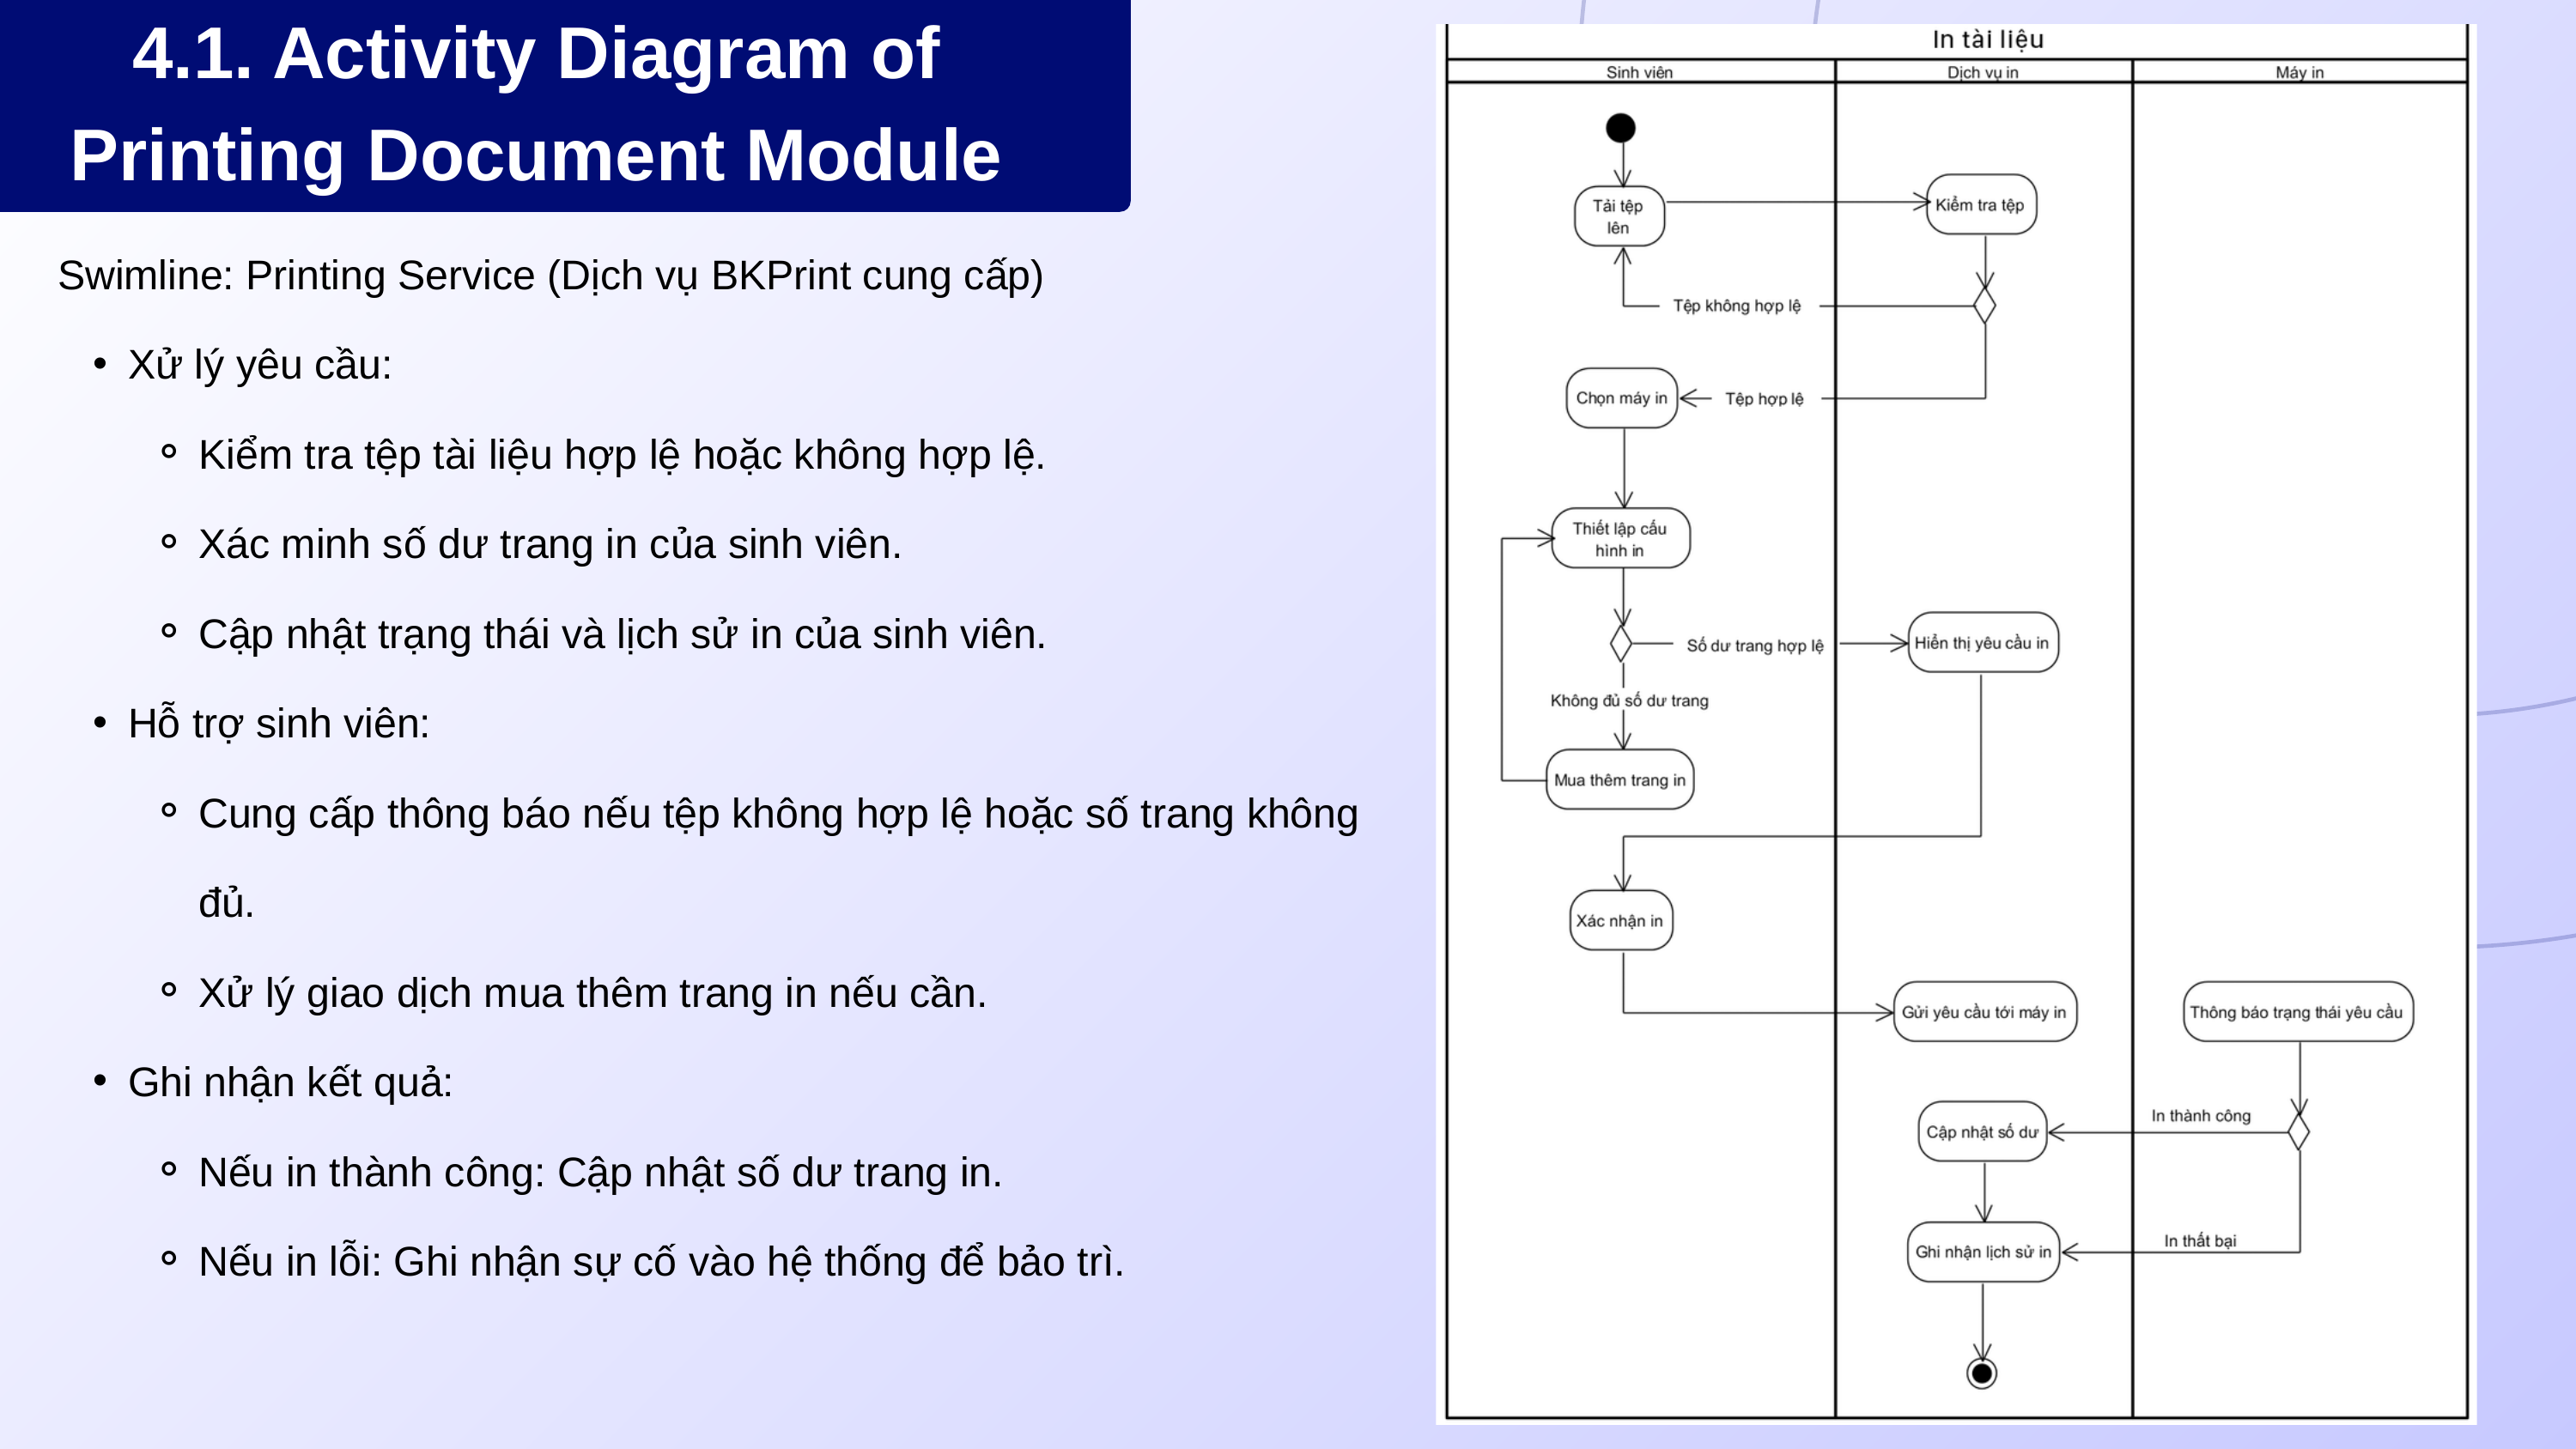

4.1. Activity Diagram of Printing Document Module

Swimline: Printing Service (Dịch vụ BKPrint cung cấp)
Xử lý yêu cầu:
Kiểm tra tệp tài liệu hợp lệ hoặc không hợp lệ.
Xác minh số dư trang in của sinh viên.
Cập nhật trạng thái và lịch sử in của sinh viên.
Hỗ trợ sinh viên:
Cung cấp thông báo nếu tệp không hợp lệ hoặc số trang không đủ.
Xử lý giao dịch mua thêm trang in nếu cần.
Ghi nhận kết quả:
Nếu in thành công: Cập nhật số dư trang in.
Nếu in lỗi: Ghi nhận sự cố vào hệ thống để bảo trì.